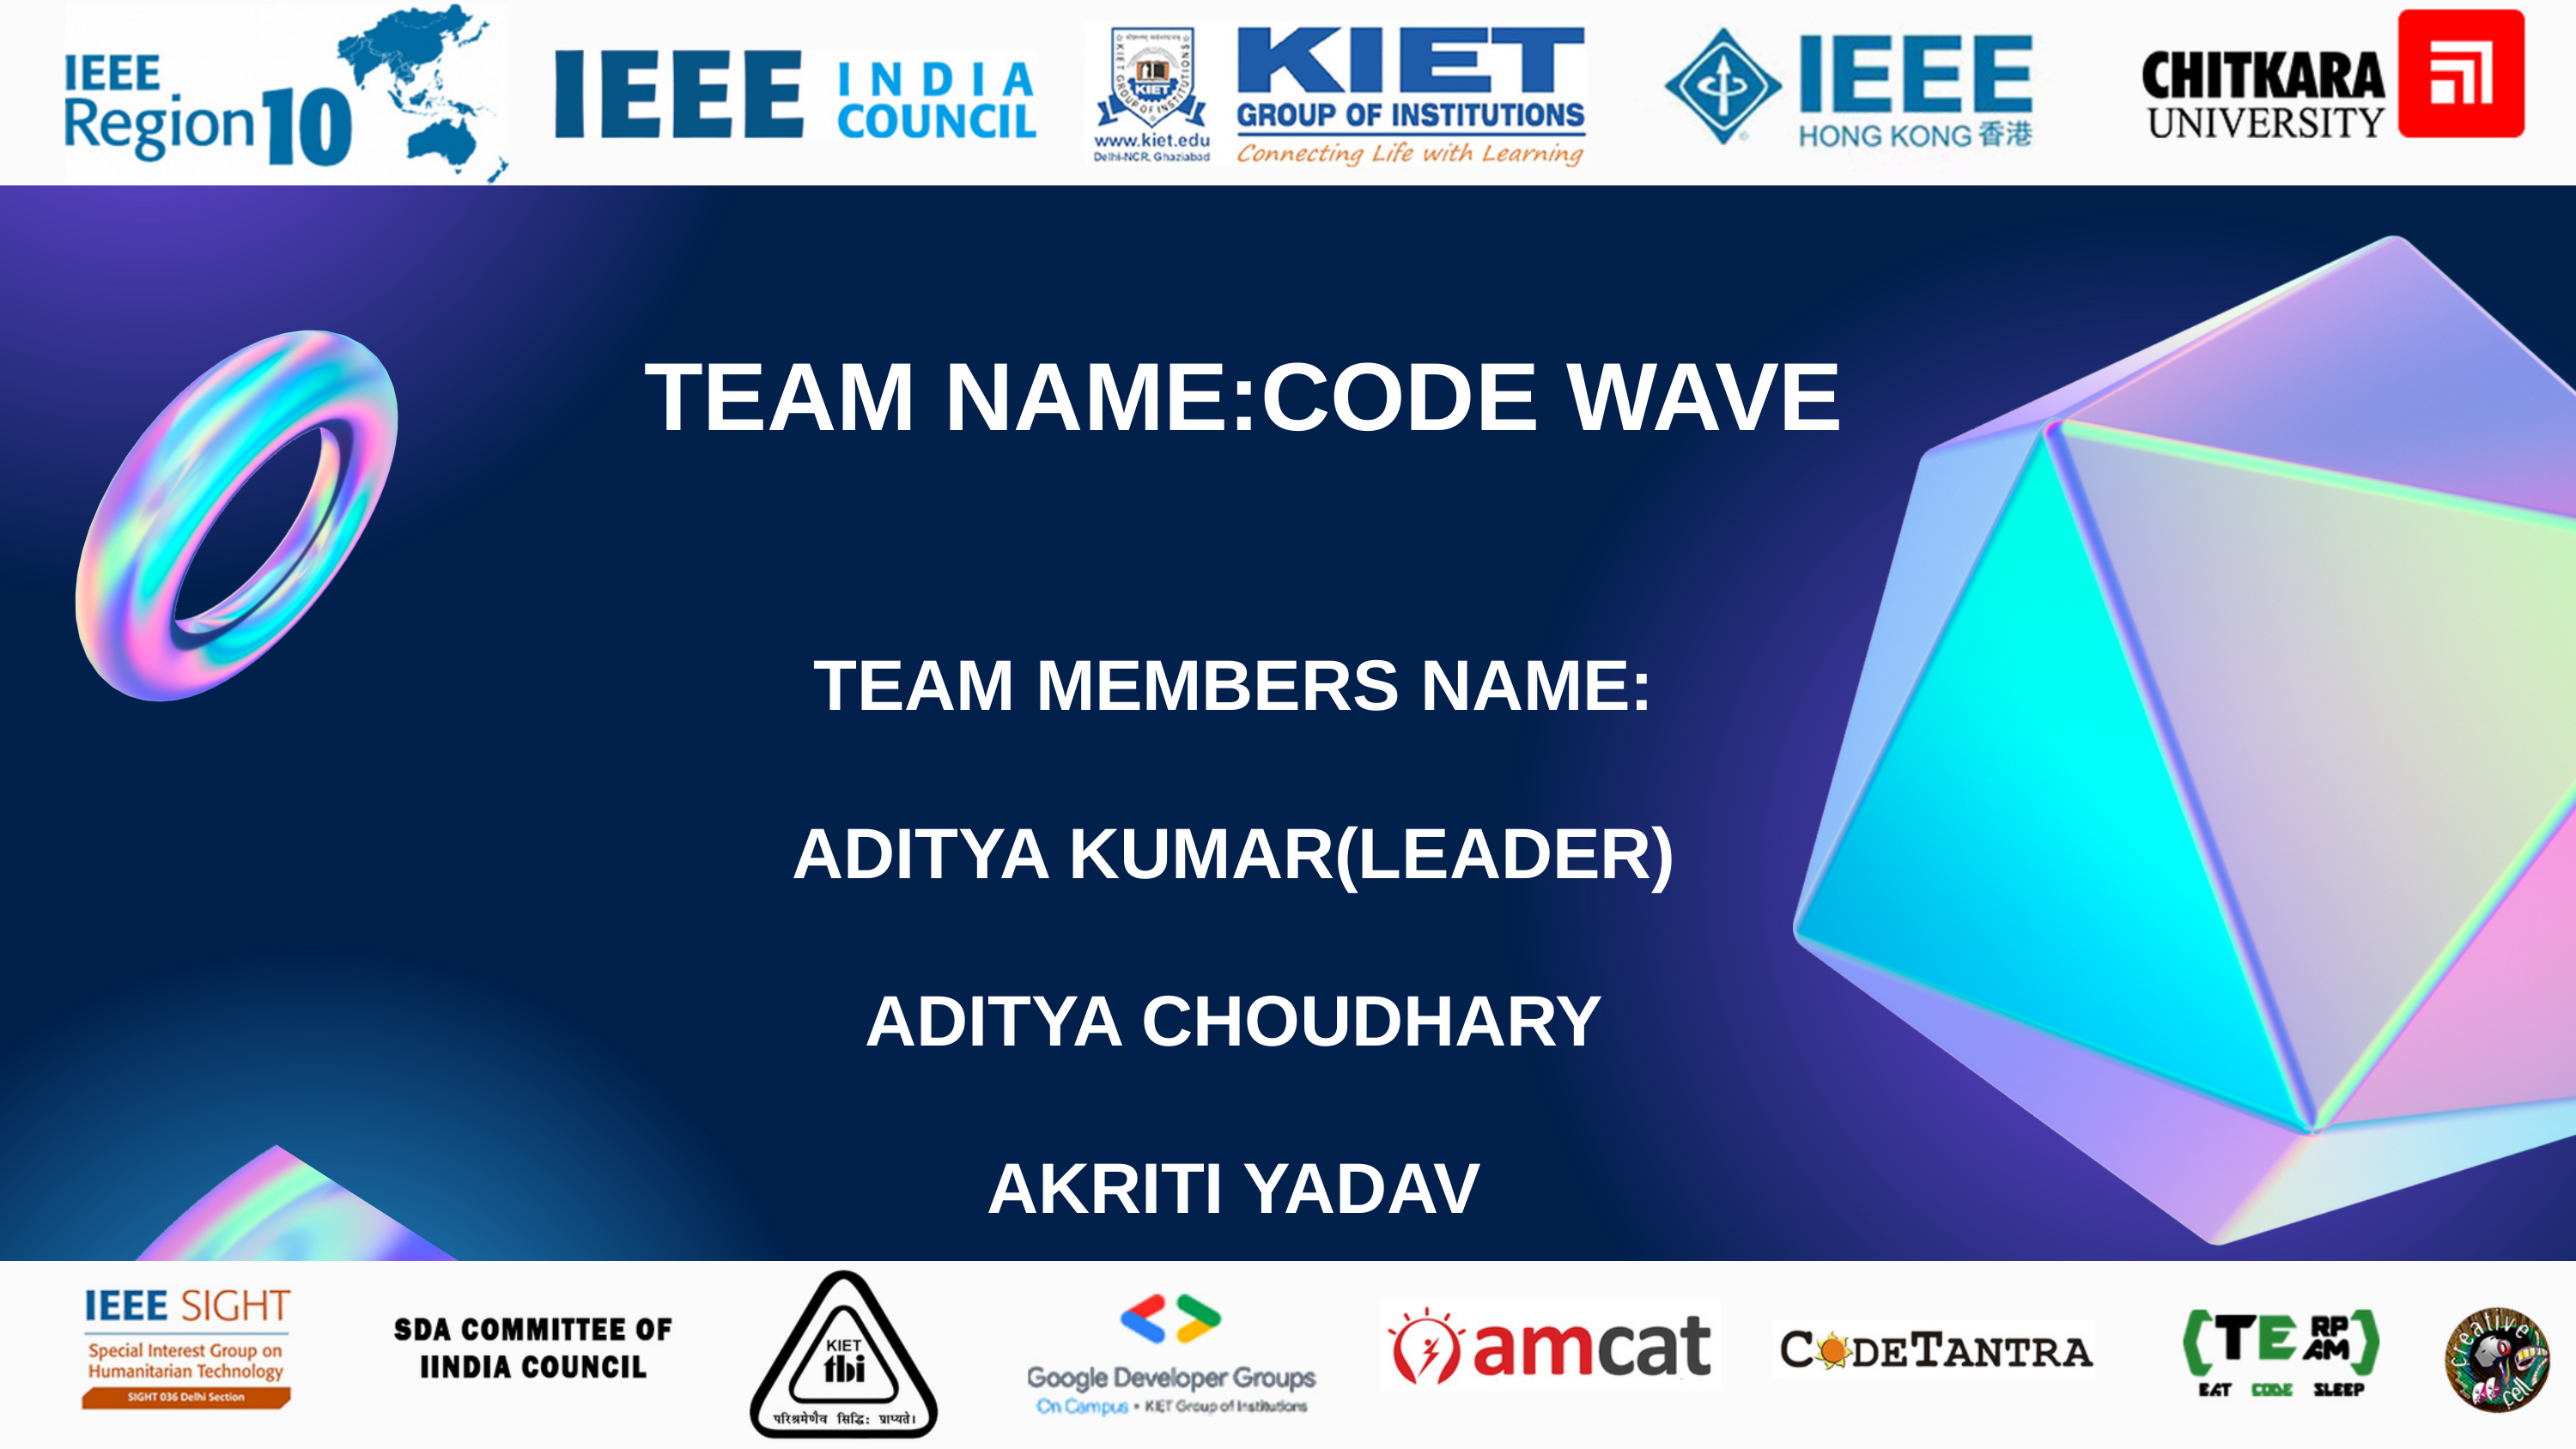

TEAM NAME:CODE WAVE

TEAM MEMBERS NAME:
ADITYA KUMAR(LEADER)
ADITYA CHOUDHARY
AKRITI YADAV